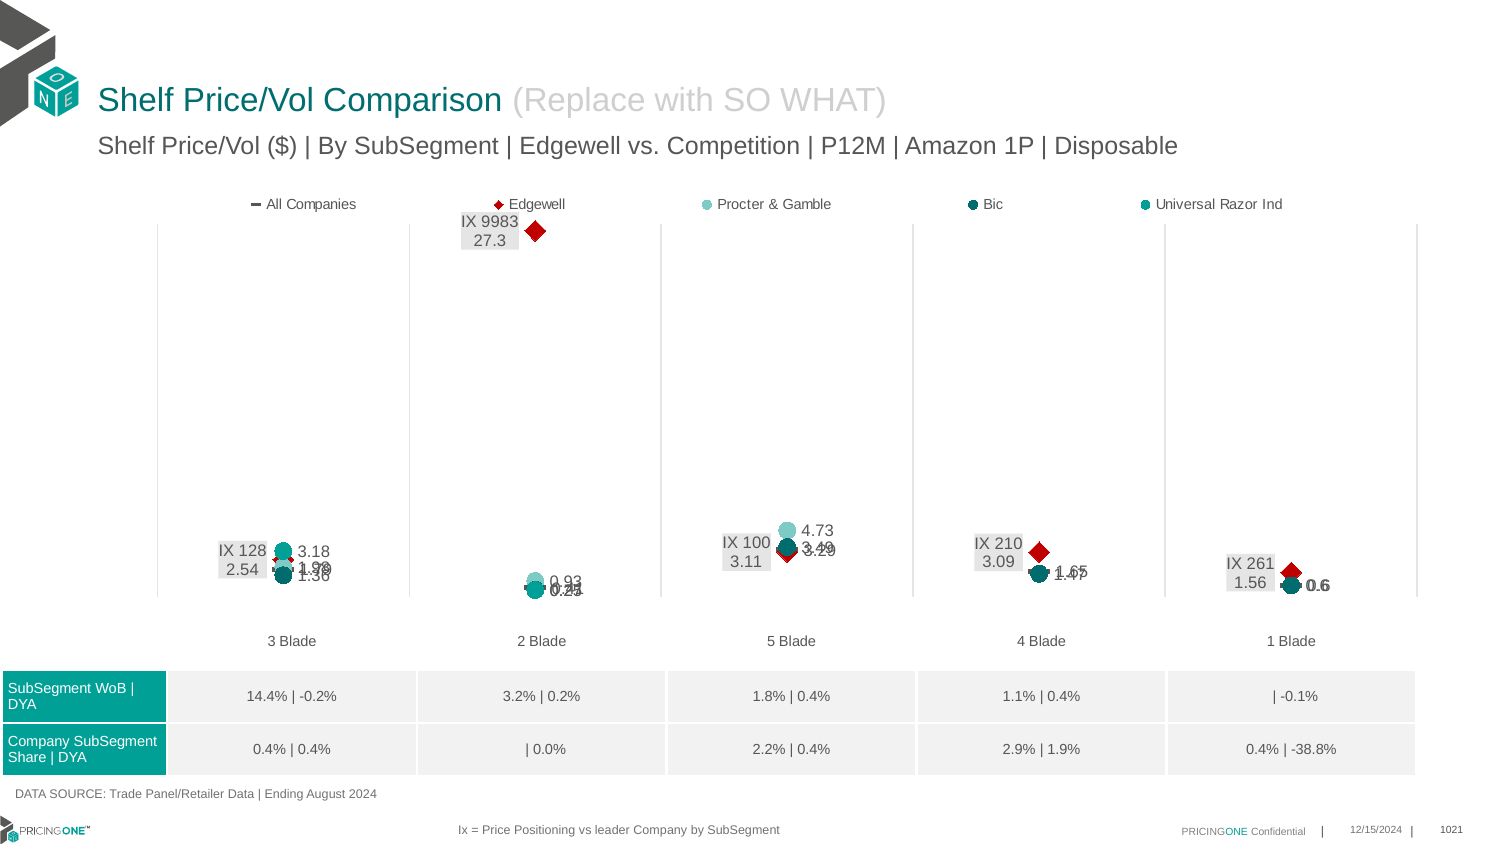

# Shelf Price/Vol Comparison (Replace with SO WHAT)
Shelf Price/Vol ($) | By SubSegment | Edgewell vs. Competition | P12M | Amazon 1P | Disposable

### Chart

| Category | All Companies | Edgewell | Procter & Gamble | Bic | Universal Razor Ind |
|---|---|---|---|---|---|
| IX 128 | 1.79 | 2.54 | 1.98 | 1.36 | 3.18 |
| IX 9983 | 0.41 | 27.3 | 0.93 | 0.27 | 0.25 |
| IX 100 | 3.29 | 3.11 | 4.73 | 3.49 | None |
| IX 210 | 1.65 | 3.09 | None | 1.47 | None |
| IX 261 | 0.6 | 1.56 | None | 0.6 | None |
|  | 3 Blade | 2 Blade | 5 Blade | 4 Blade | 1 Blade |
| --- | --- | --- | --- | --- | --- |
| SubSegment WoB | DYA | 14.4% | -0.2% | 3.2% | 0.2% | 1.8% | 0.4% | 1.1% | 0.4% | | -0.1% |
| Company SubSegment Share | DYA | 0.4% | 0.4% | | 0.0% | 2.2% | 0.4% | 2.9% | 1.9% | 0.4% | -38.8% |
DATA SOURCE: Trade Panel/Retailer Data | Ending August 2024
Ix = Price Positioning vs leader Company by SubSegment
12/15/2024
1021